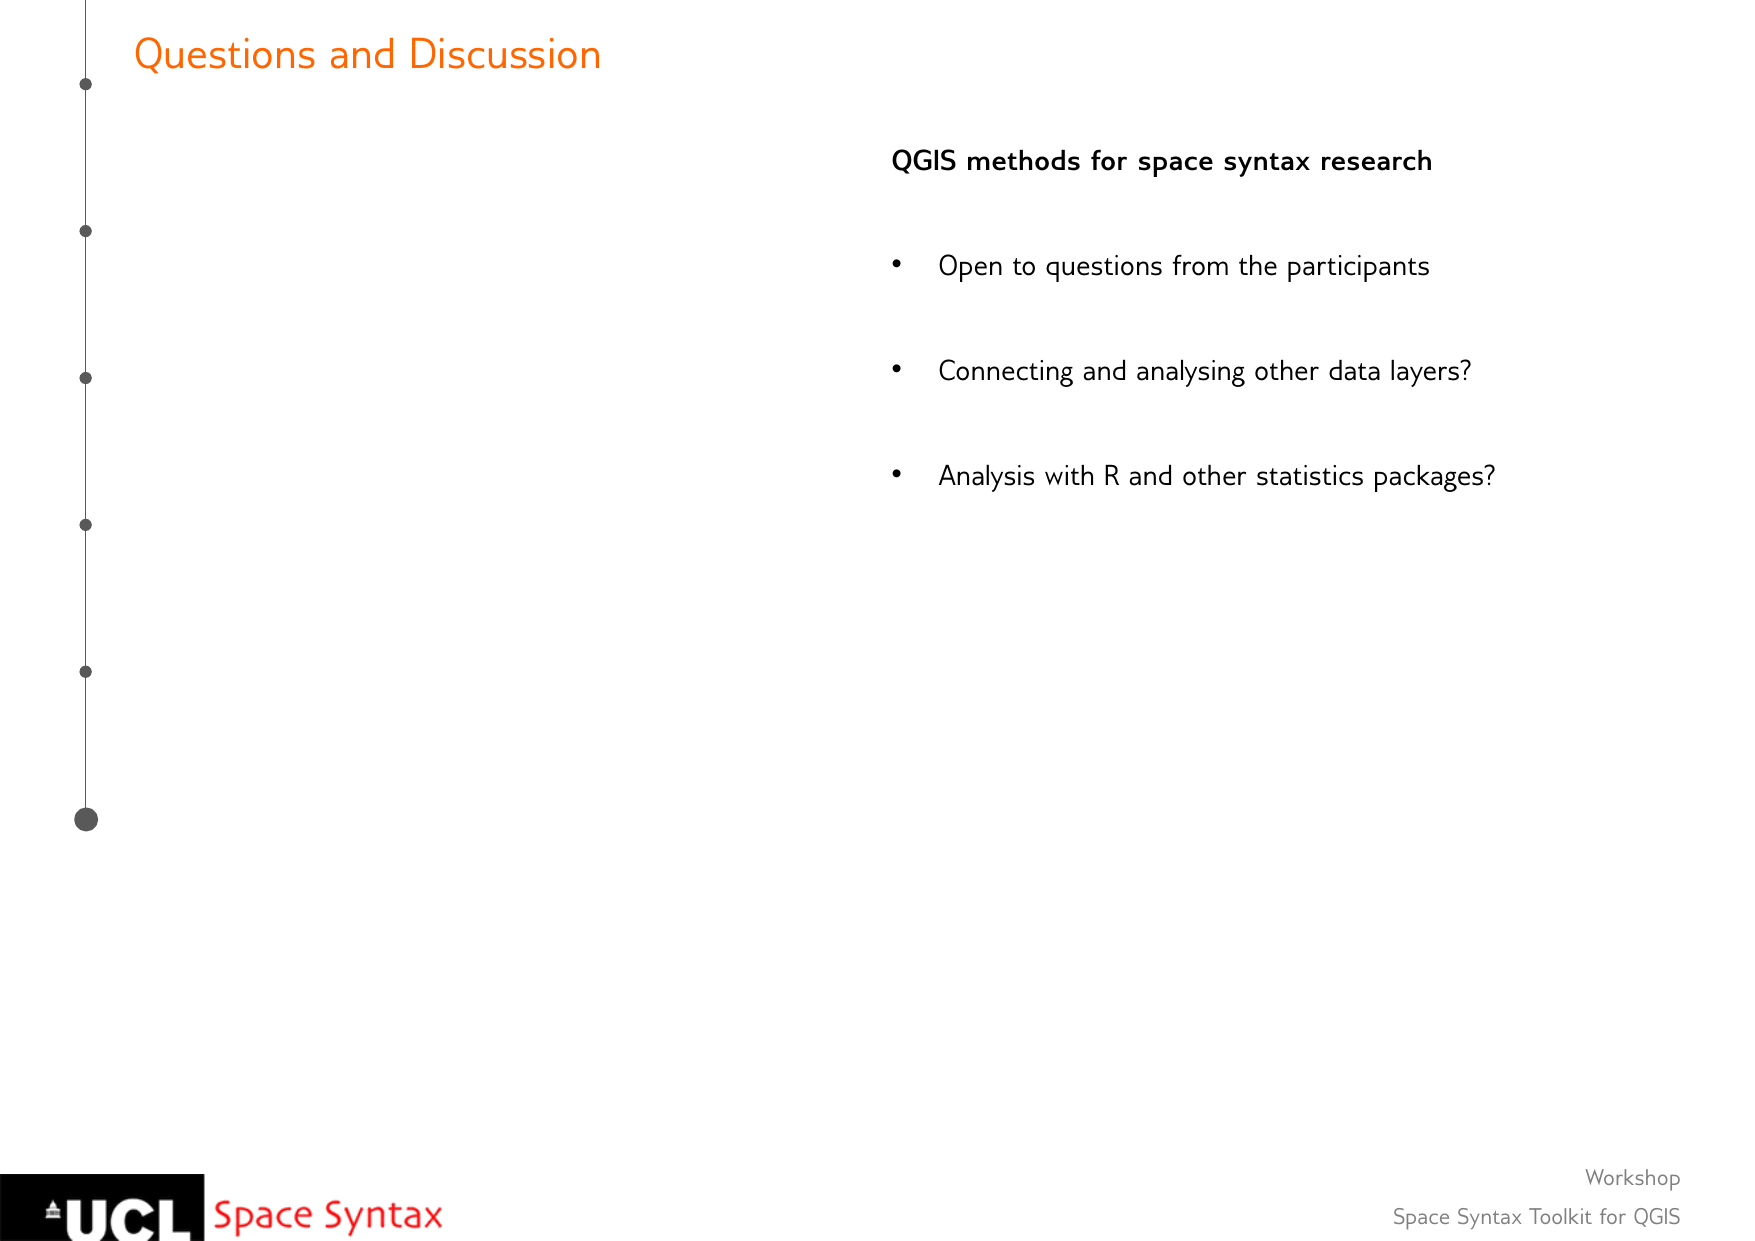

Questions and Discussion
QGIS methods for space syntax research

Open to questions from the participants

Connecting and analysing other data layers?

Analysis with R and other statistics packages?